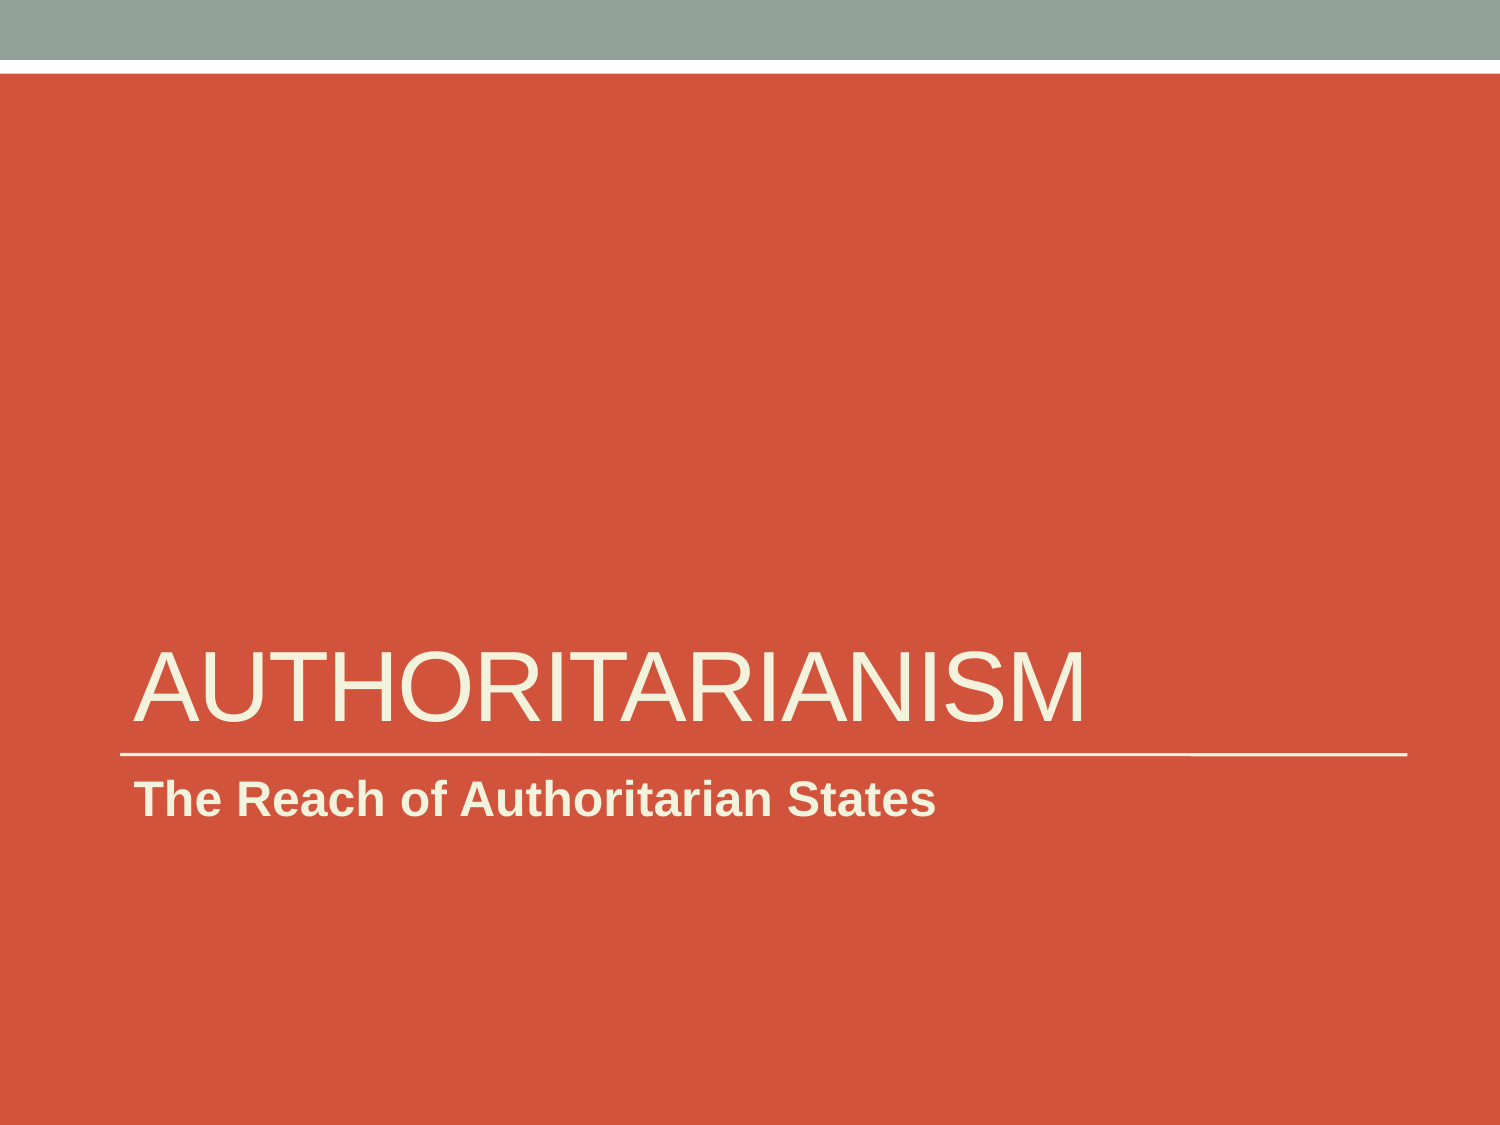

# Authoritarianism
The Reach of Authoritarian States